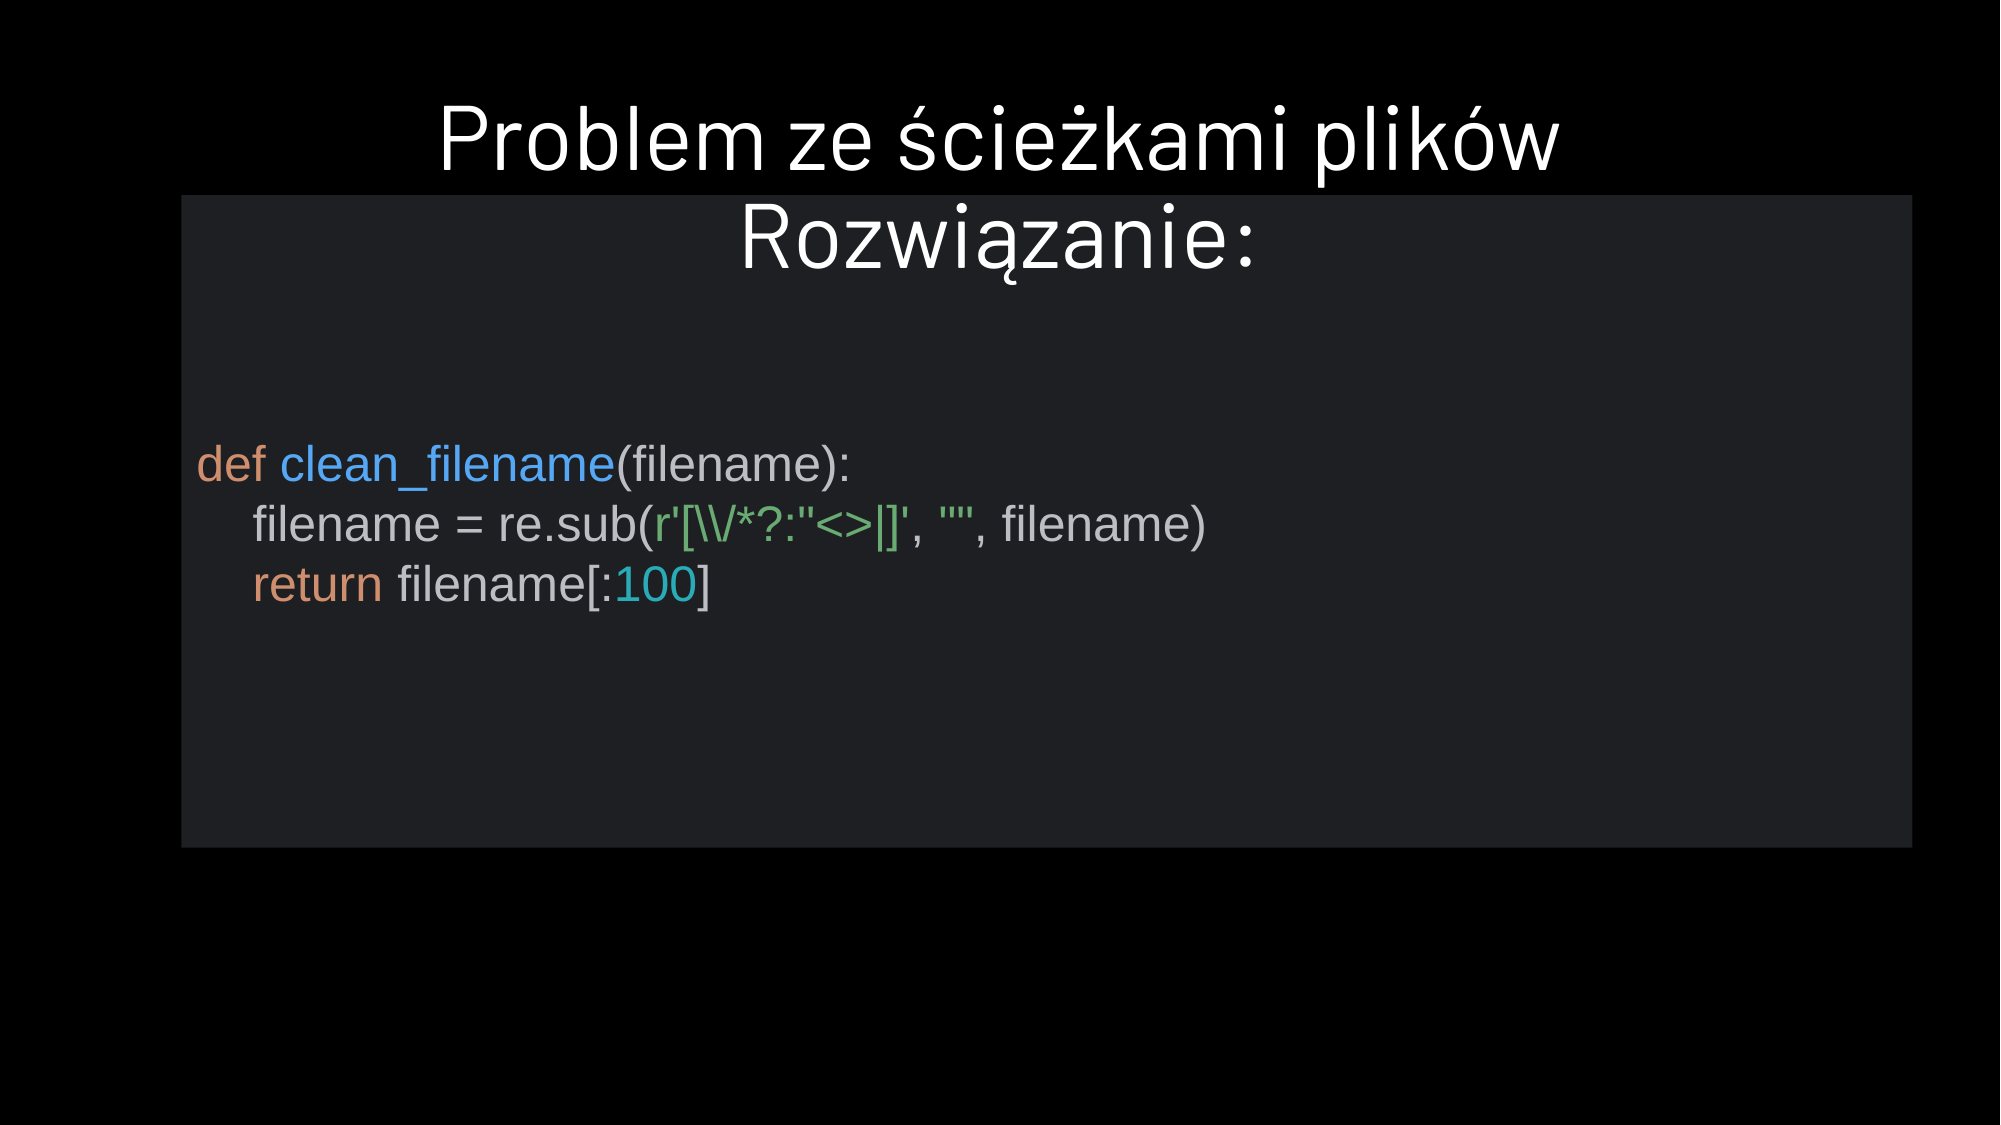

# Problem ze ścieżkami plików Rozwiązanie:
def clean_filename(filename):
    filename = re.sub(r'[\\/*?:"<>|]', "", filename)
    return filename[:100]